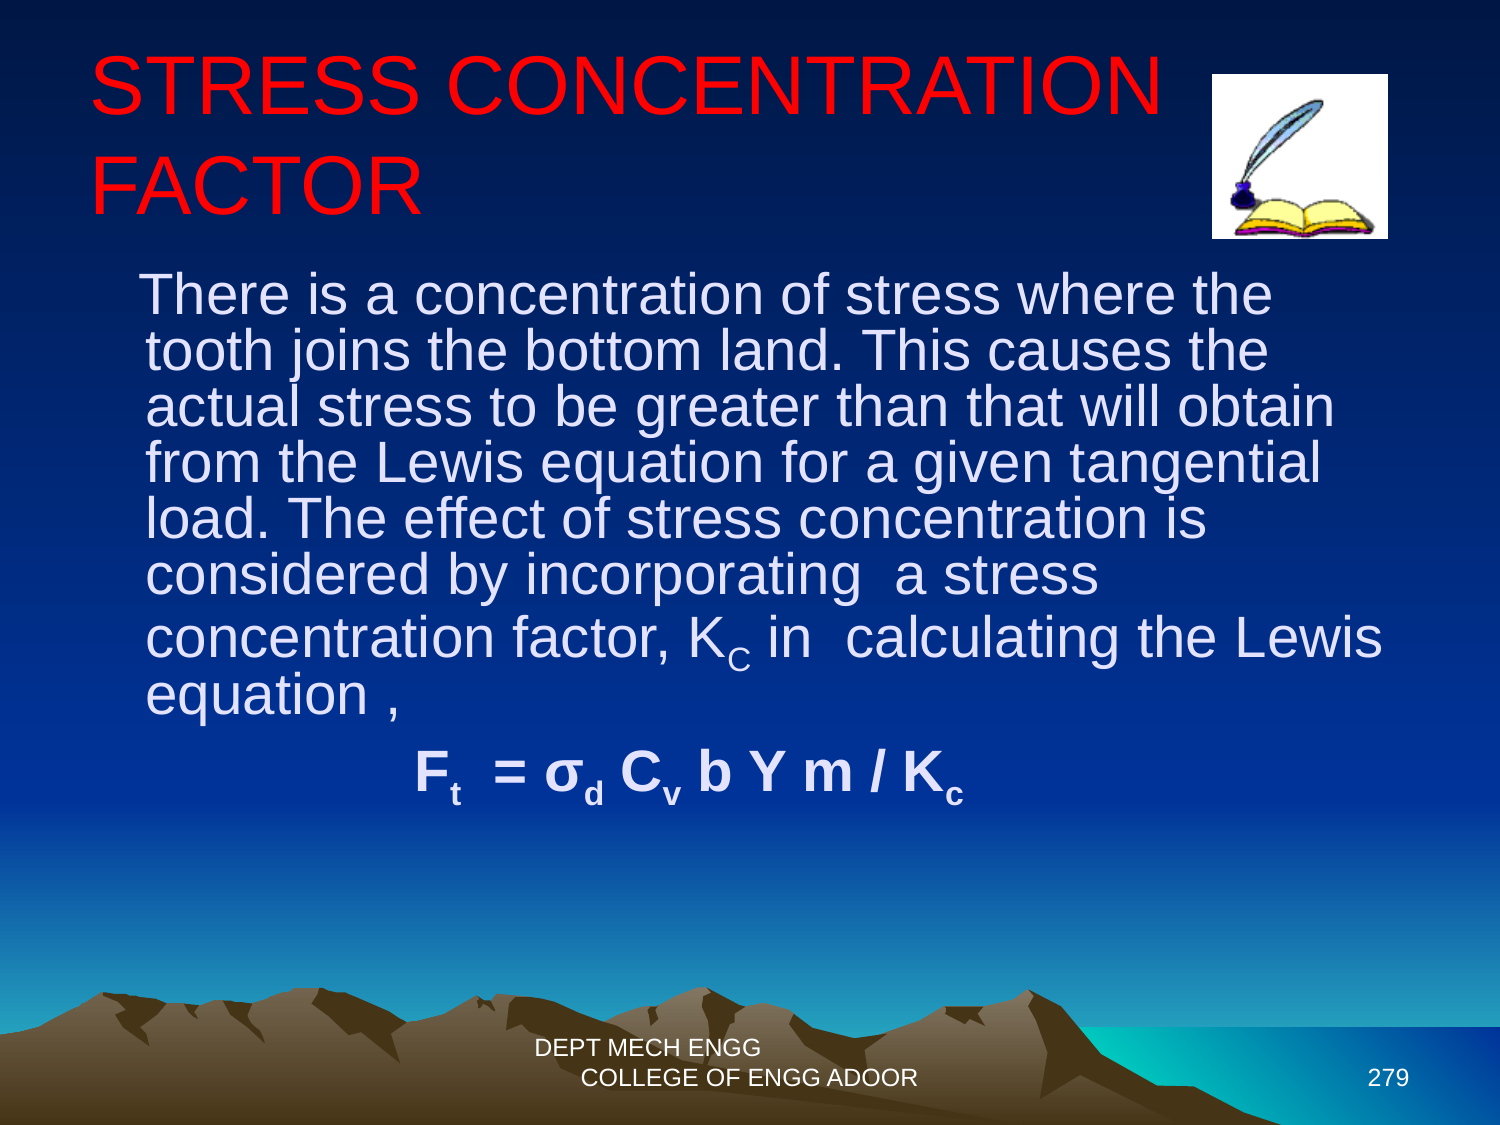

STRESS CONCENTRATION FACTOR
   There is a concentration of stress where the tooth joins the bottom land. This causes the actual stress to be greater than that will obtain from the Lewis equation for a given tangential load. The effect of stress concentration is considered by incorporating  a stress concentration factor, KC in  calculating the Lewis equation ,
                    Ft  = σd Cv b Y m / Kc
DEPT MECH ENGG                              COLLEGE OF ENGG ADOOR
279